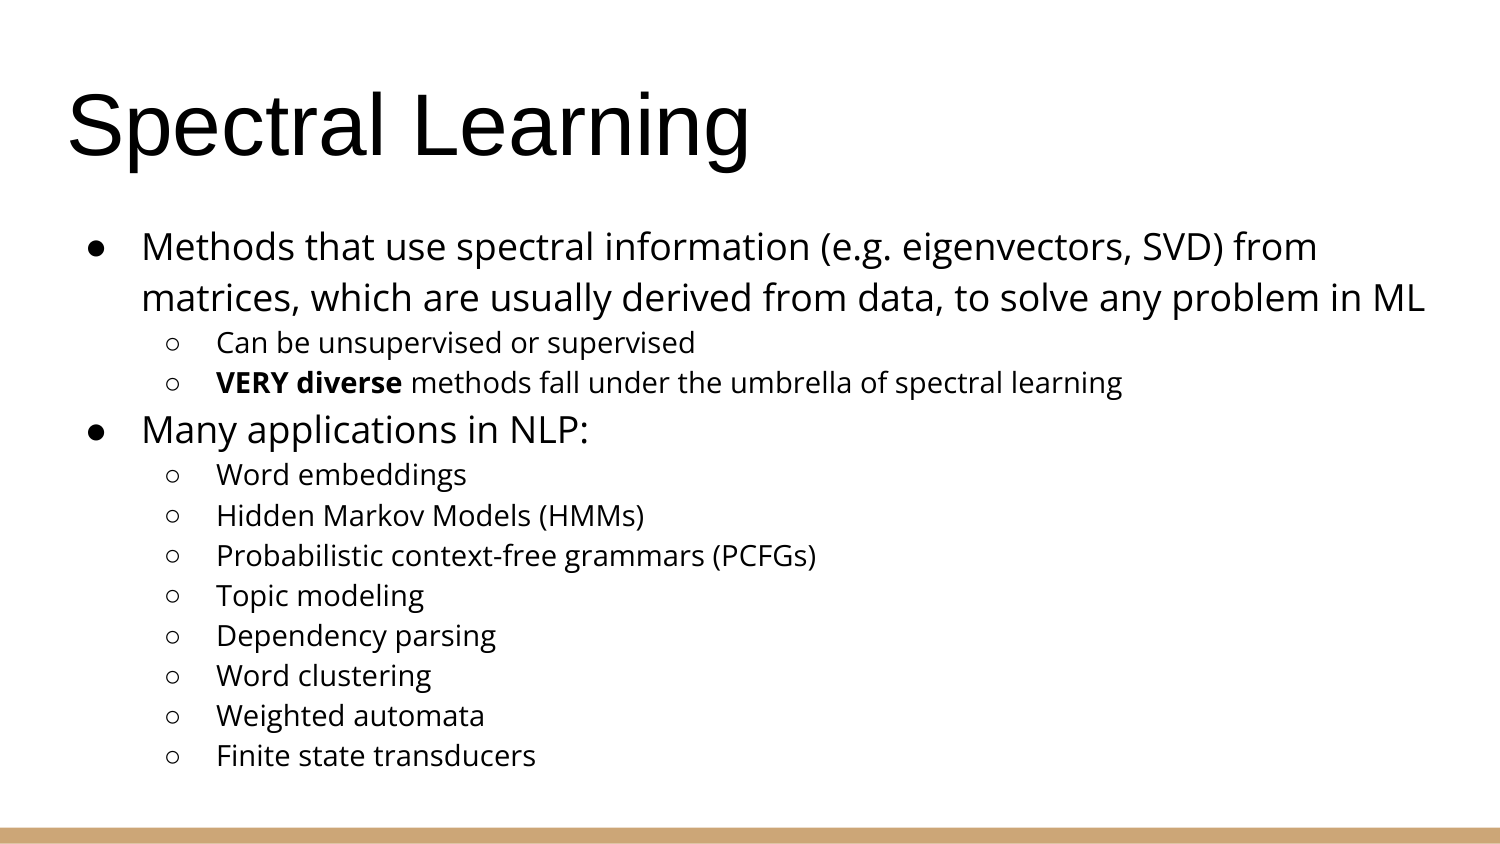

# Spectral Learning
Methods that use spectral information (e.g. eigenvectors, SVD) from matrices, which are usually derived from data, to solve any problem in ML
Can be unsupervised or supervised
VERY diverse methods fall under the umbrella of spectral learning
Many applications in NLP:
Word embeddings
Hidden Markov Models (HMMs)
Probabilistic context-free grammars (PCFGs)
Topic modeling
Dependency parsing
Word clustering
Weighted automata
Finite state transducers